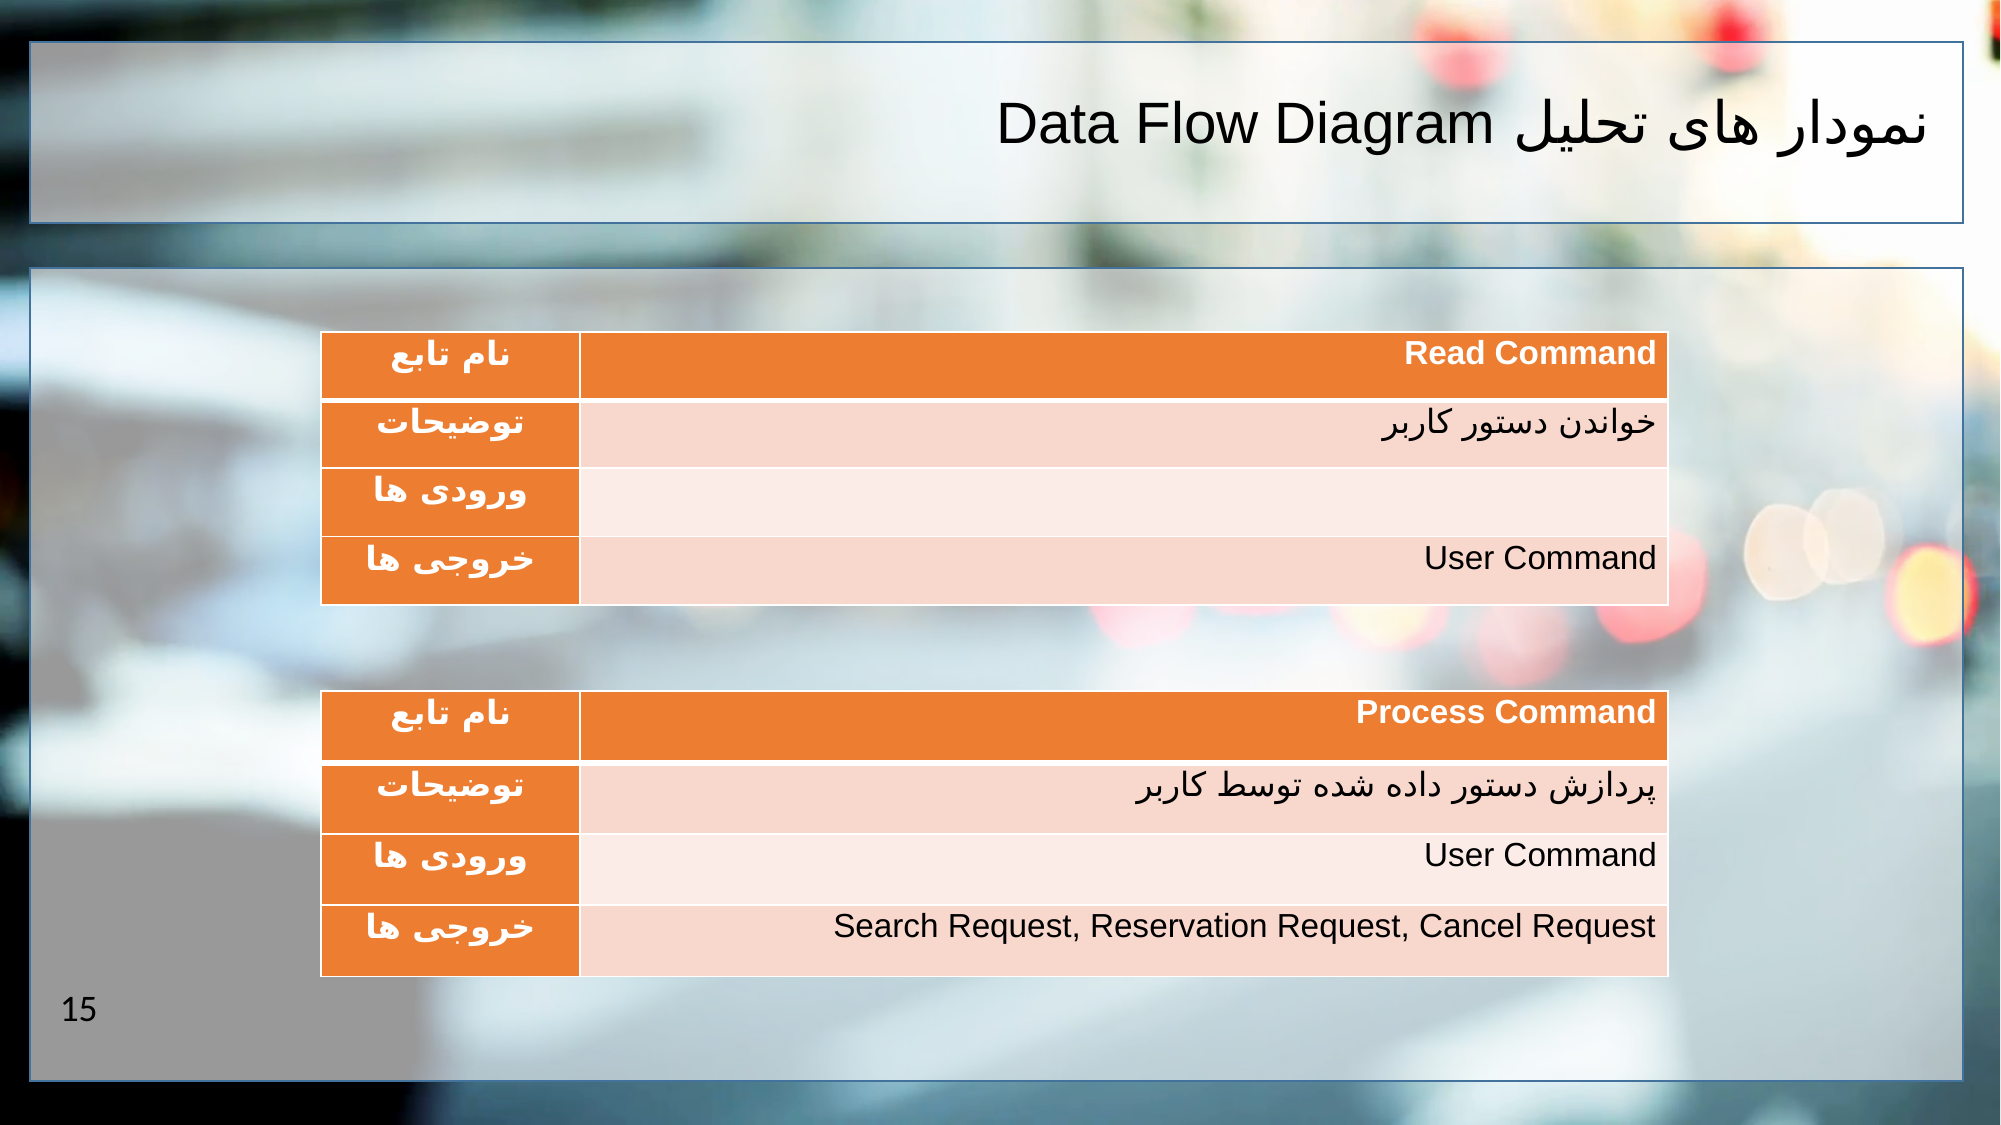

نمودار های تحلیل Data Flow Diagram

| نام تابع | Read Command |
| --- | --- |
| توضیحات | خواندن دستور کاربر |
| ورودی ها |  |
| خروجی ها | User Command |
| نام تابع | Process Command |
| --- | --- |
| توضیحات | پردازش دستور داده شده توسط کاربر |
| ورودی ها | User Command |
| خروجی ها | Search Request, Reservation Request, Cancel Request |
15